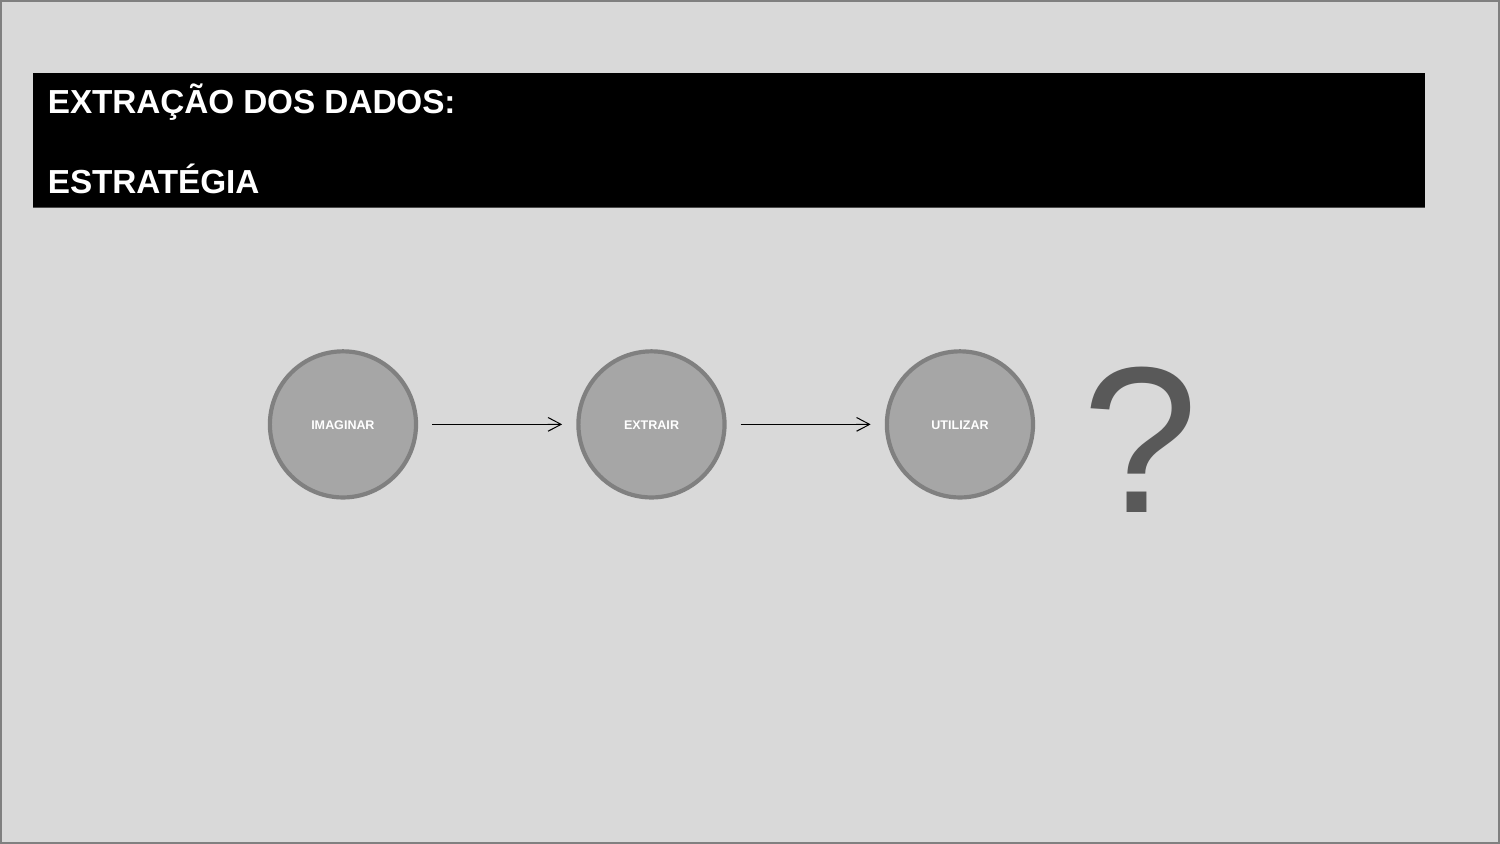

EXTRAÇÃO DOS DADOS:

ESTRATÉGIA
?
IMAGINAR
EXTRAIR
UTILIZAR